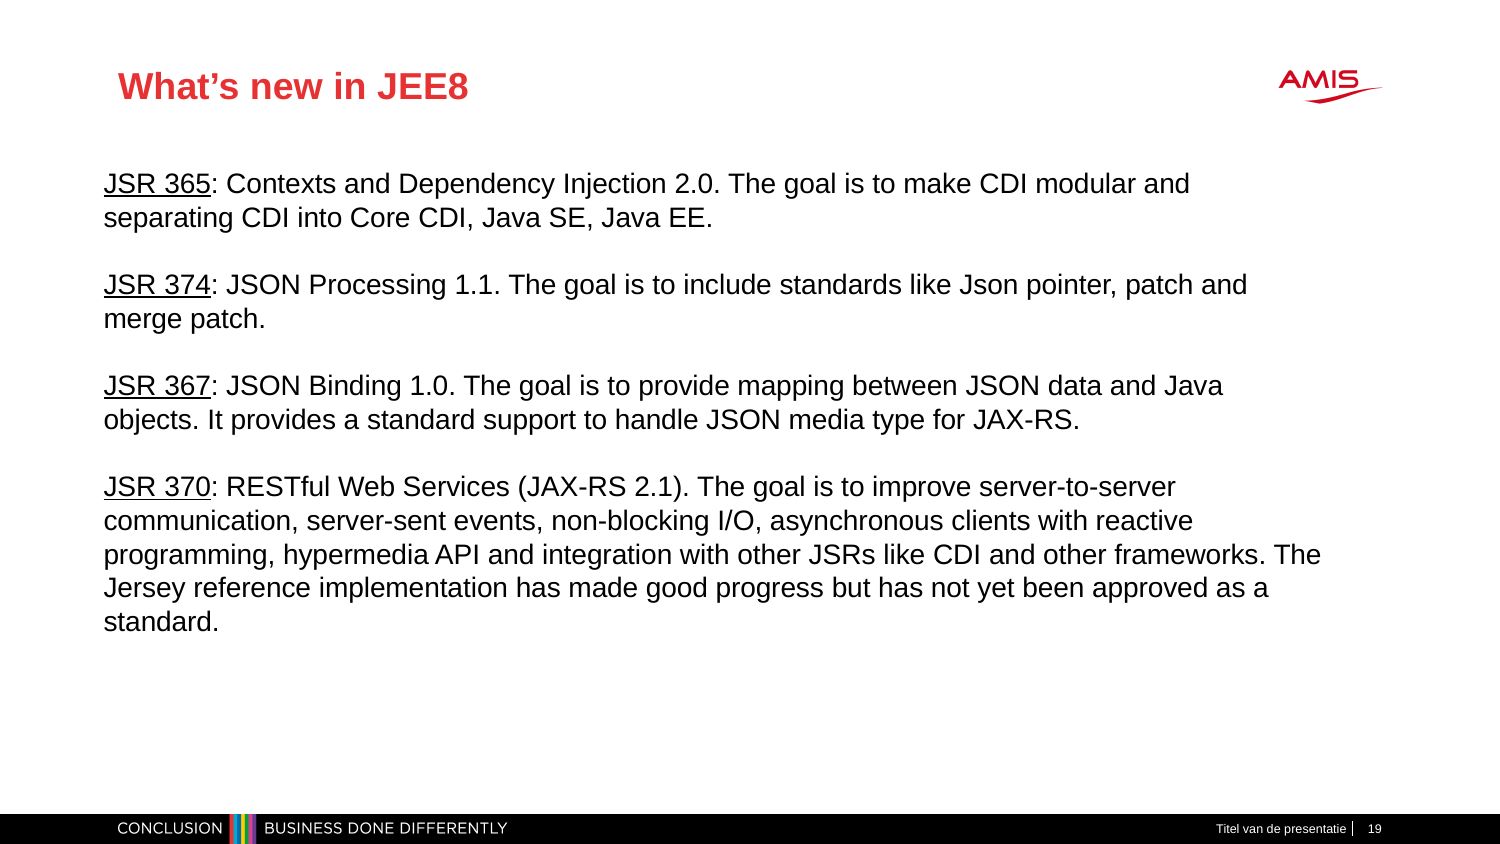

# What’s new in JEE8
JSR 365: Contexts and Dependency Injection 2.0. The goal is to make CDI modular and separating CDI into Core CDI, Java SE, Java EE.

JSR 374: JSON Processing 1.1. The goal is to include standards like Json pointer, patch and merge patch.

JSR 367: JSON Binding 1.0. The goal is to provide mapping between JSON data and Java objects. It provides a standard support to handle JSON media type for JAX-RS.

JSR 370: RESTful Web Services (JAX-RS 2.1). The goal is to improve server-to-server communication, server-sent events, non-blocking I/O, asynchronous clients with reactive programming, hypermedia API and integration with other JSRs like CDI and other frameworks. The Jersey reference implementation has made good progress but has not yet been approved as a standard.
Titel van de presentatie
19